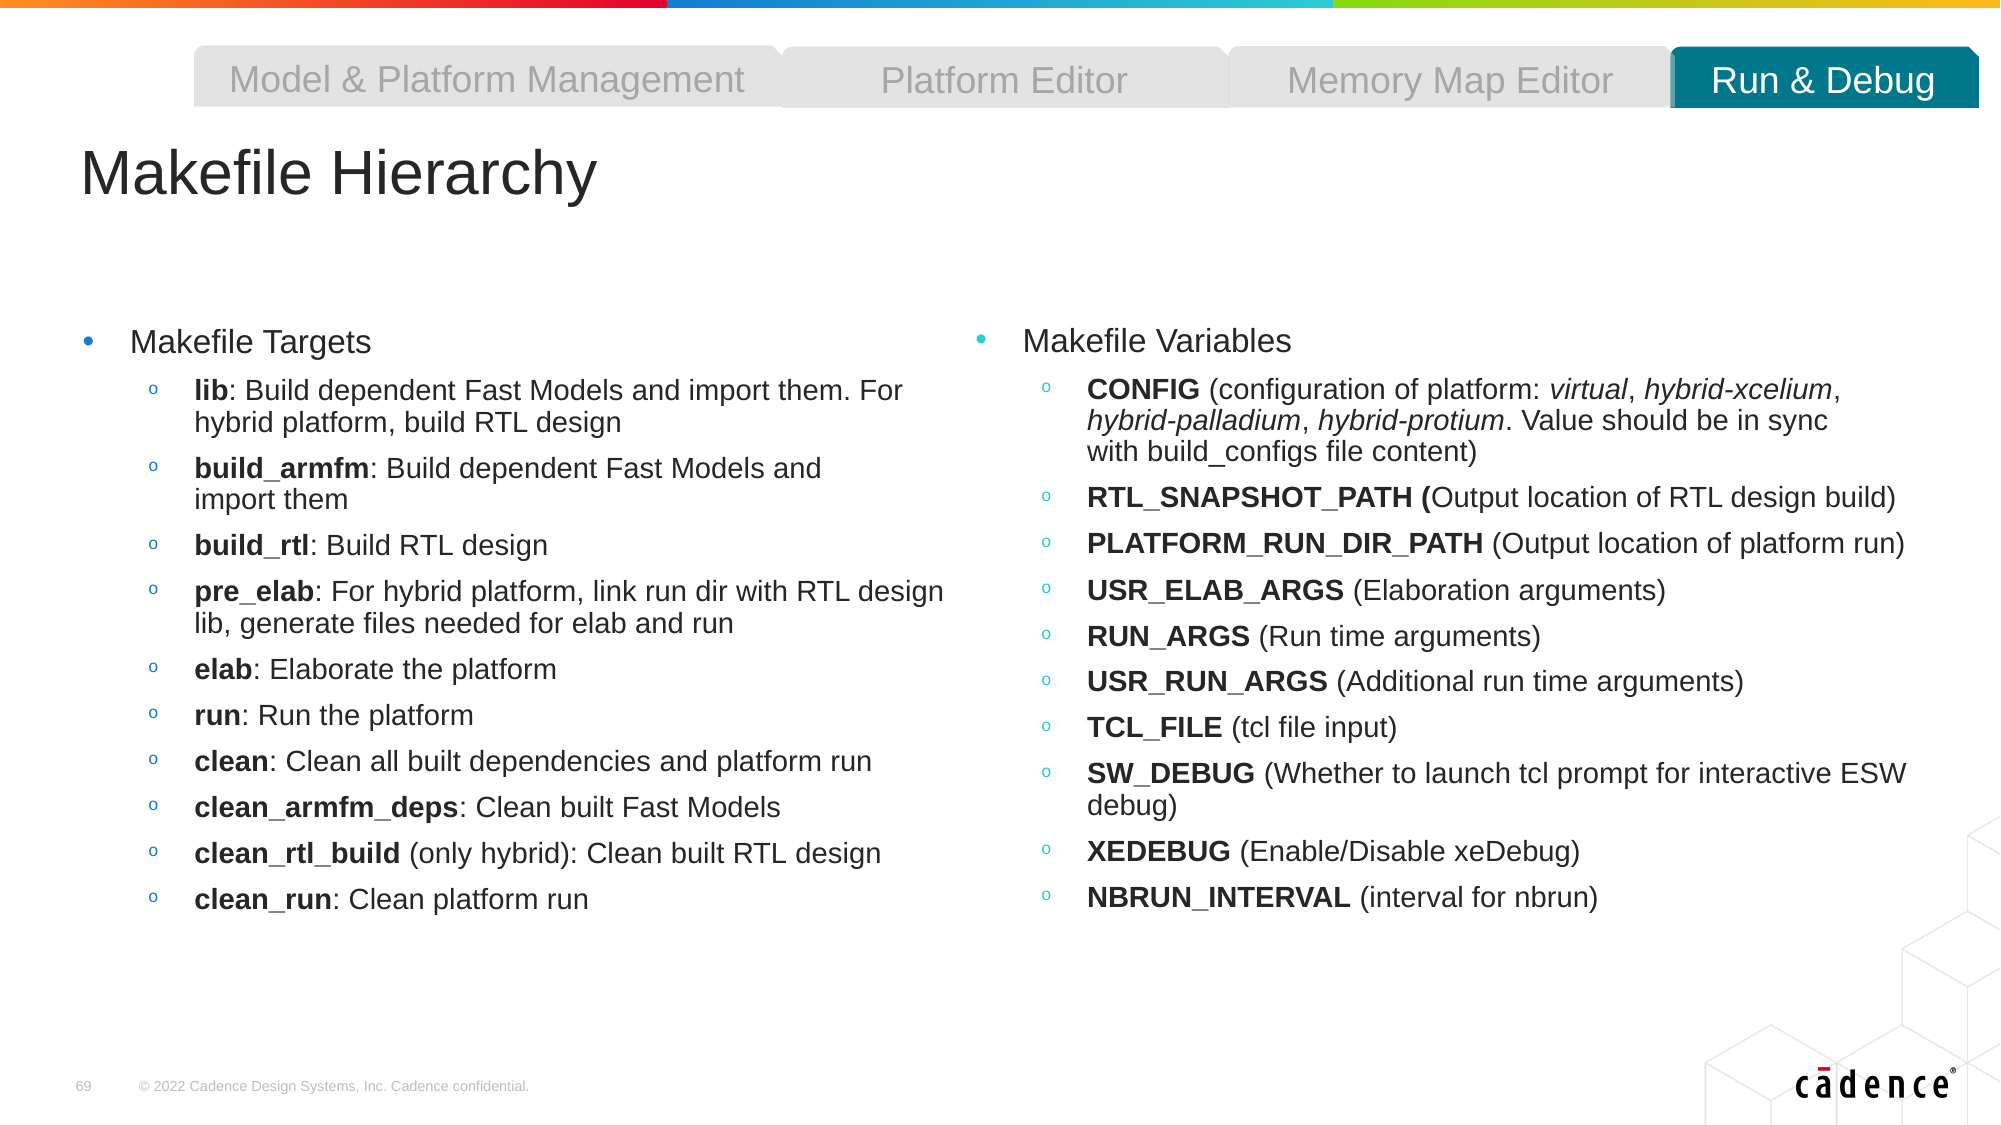

Model & Platform Management
Memory Map Editor
Platform Editor
Run & Debug
# Makefile Hierarchy
Makefile Variables
CONFIG​ (configuration of platform: virtual, hybrid-xcelium, hybrid-palladium, hybrid-protium. Value should be in sync with build_configs file content)
RTL_SNAPSHOT_PATH (Output location of RTL design build)​
PLATFORM_RUN_DIR_PATH​ (Output location of platform run)​
USR_ELAB_ARGS​ (Elaboration arguments)​
RUN_ARGS​ (Run time arguments)​
USR_RUN_ARGS (Additional run time arguments)
TCL_FILE​ (tcl file input)​
SW_DEBUG (Whether to launch tcl prompt for interactive ESW debug)
XEDEBUG (Enable/Disable xeDebug)
NBRUN_INTERVAL (interval for nbrun)

Makefile Targets
lib: Build dependent Fast Models and import them. For hybrid platform, build RTL design
build_armfm: Build dependent Fast Models and import them​
build_rtl: Build RTL design​
pre_elab: For hybrid platform, link run dir with RTL design lib, generate files needed for elab and run
elab: Elaborate the platform​
run: Run the platform​
clean: Clean all built dependencies and platform run​
clean_armfm_deps: Clean built Fast Models​
clean_rtl_build (only hybrid): Clean built RTL design​
clean_run: Clean platform run